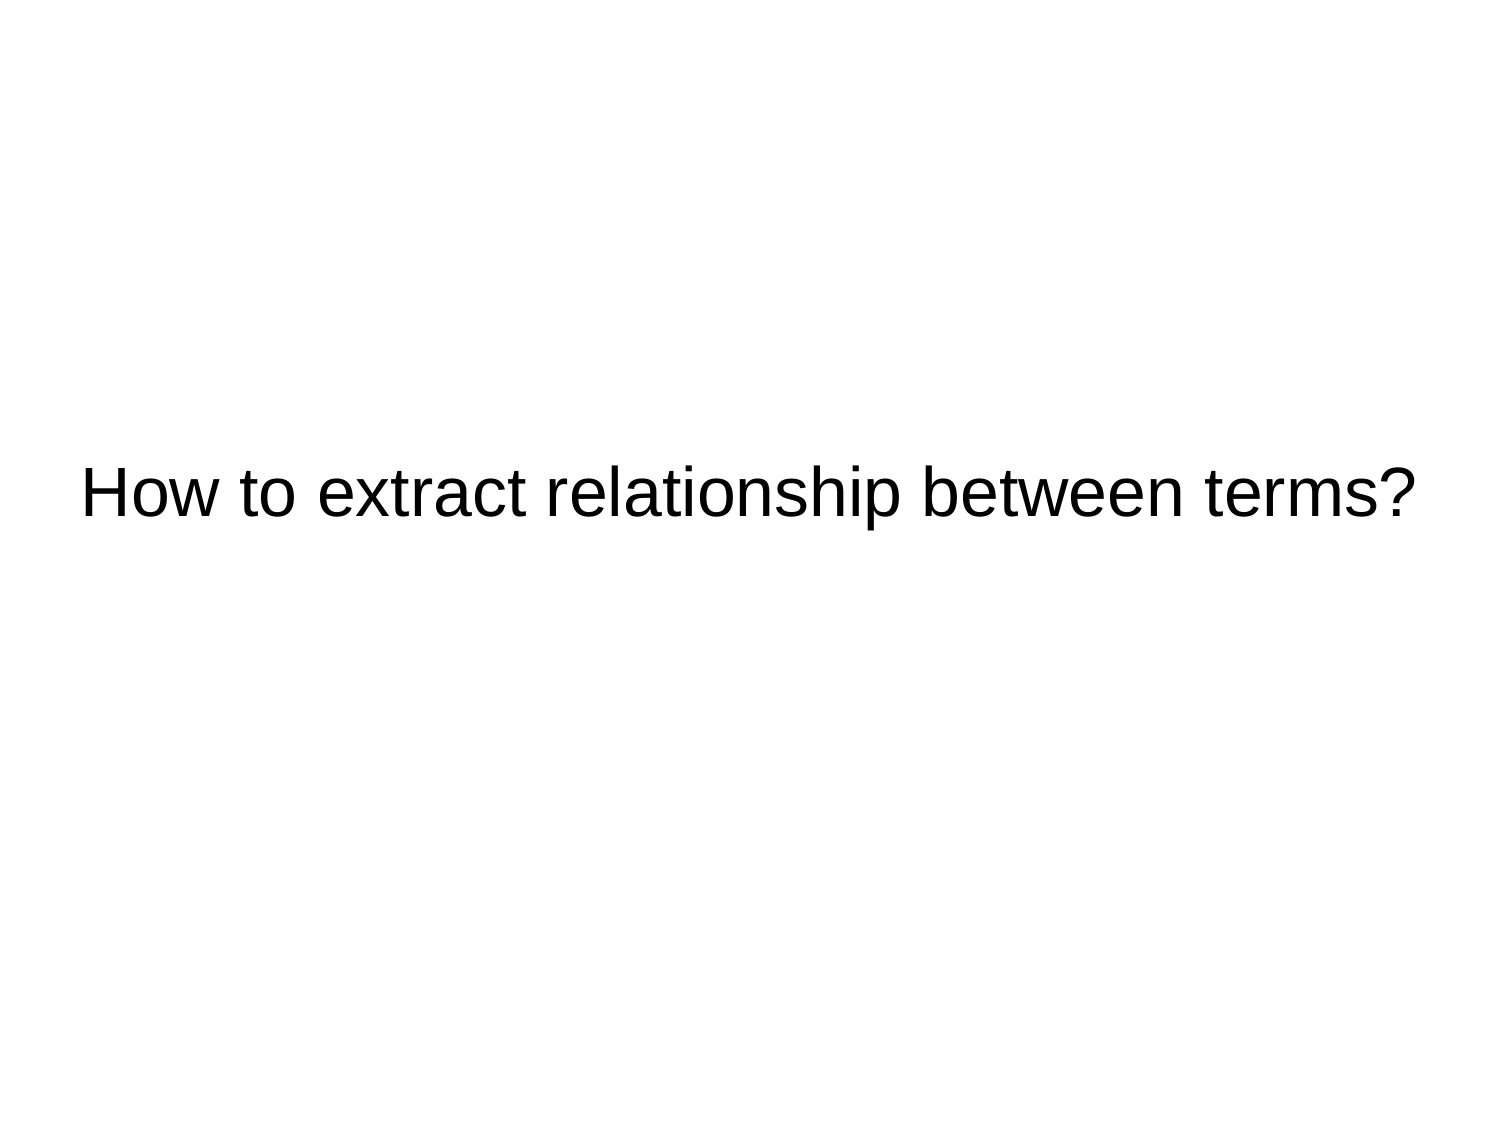

# How to extract relationship between terms?